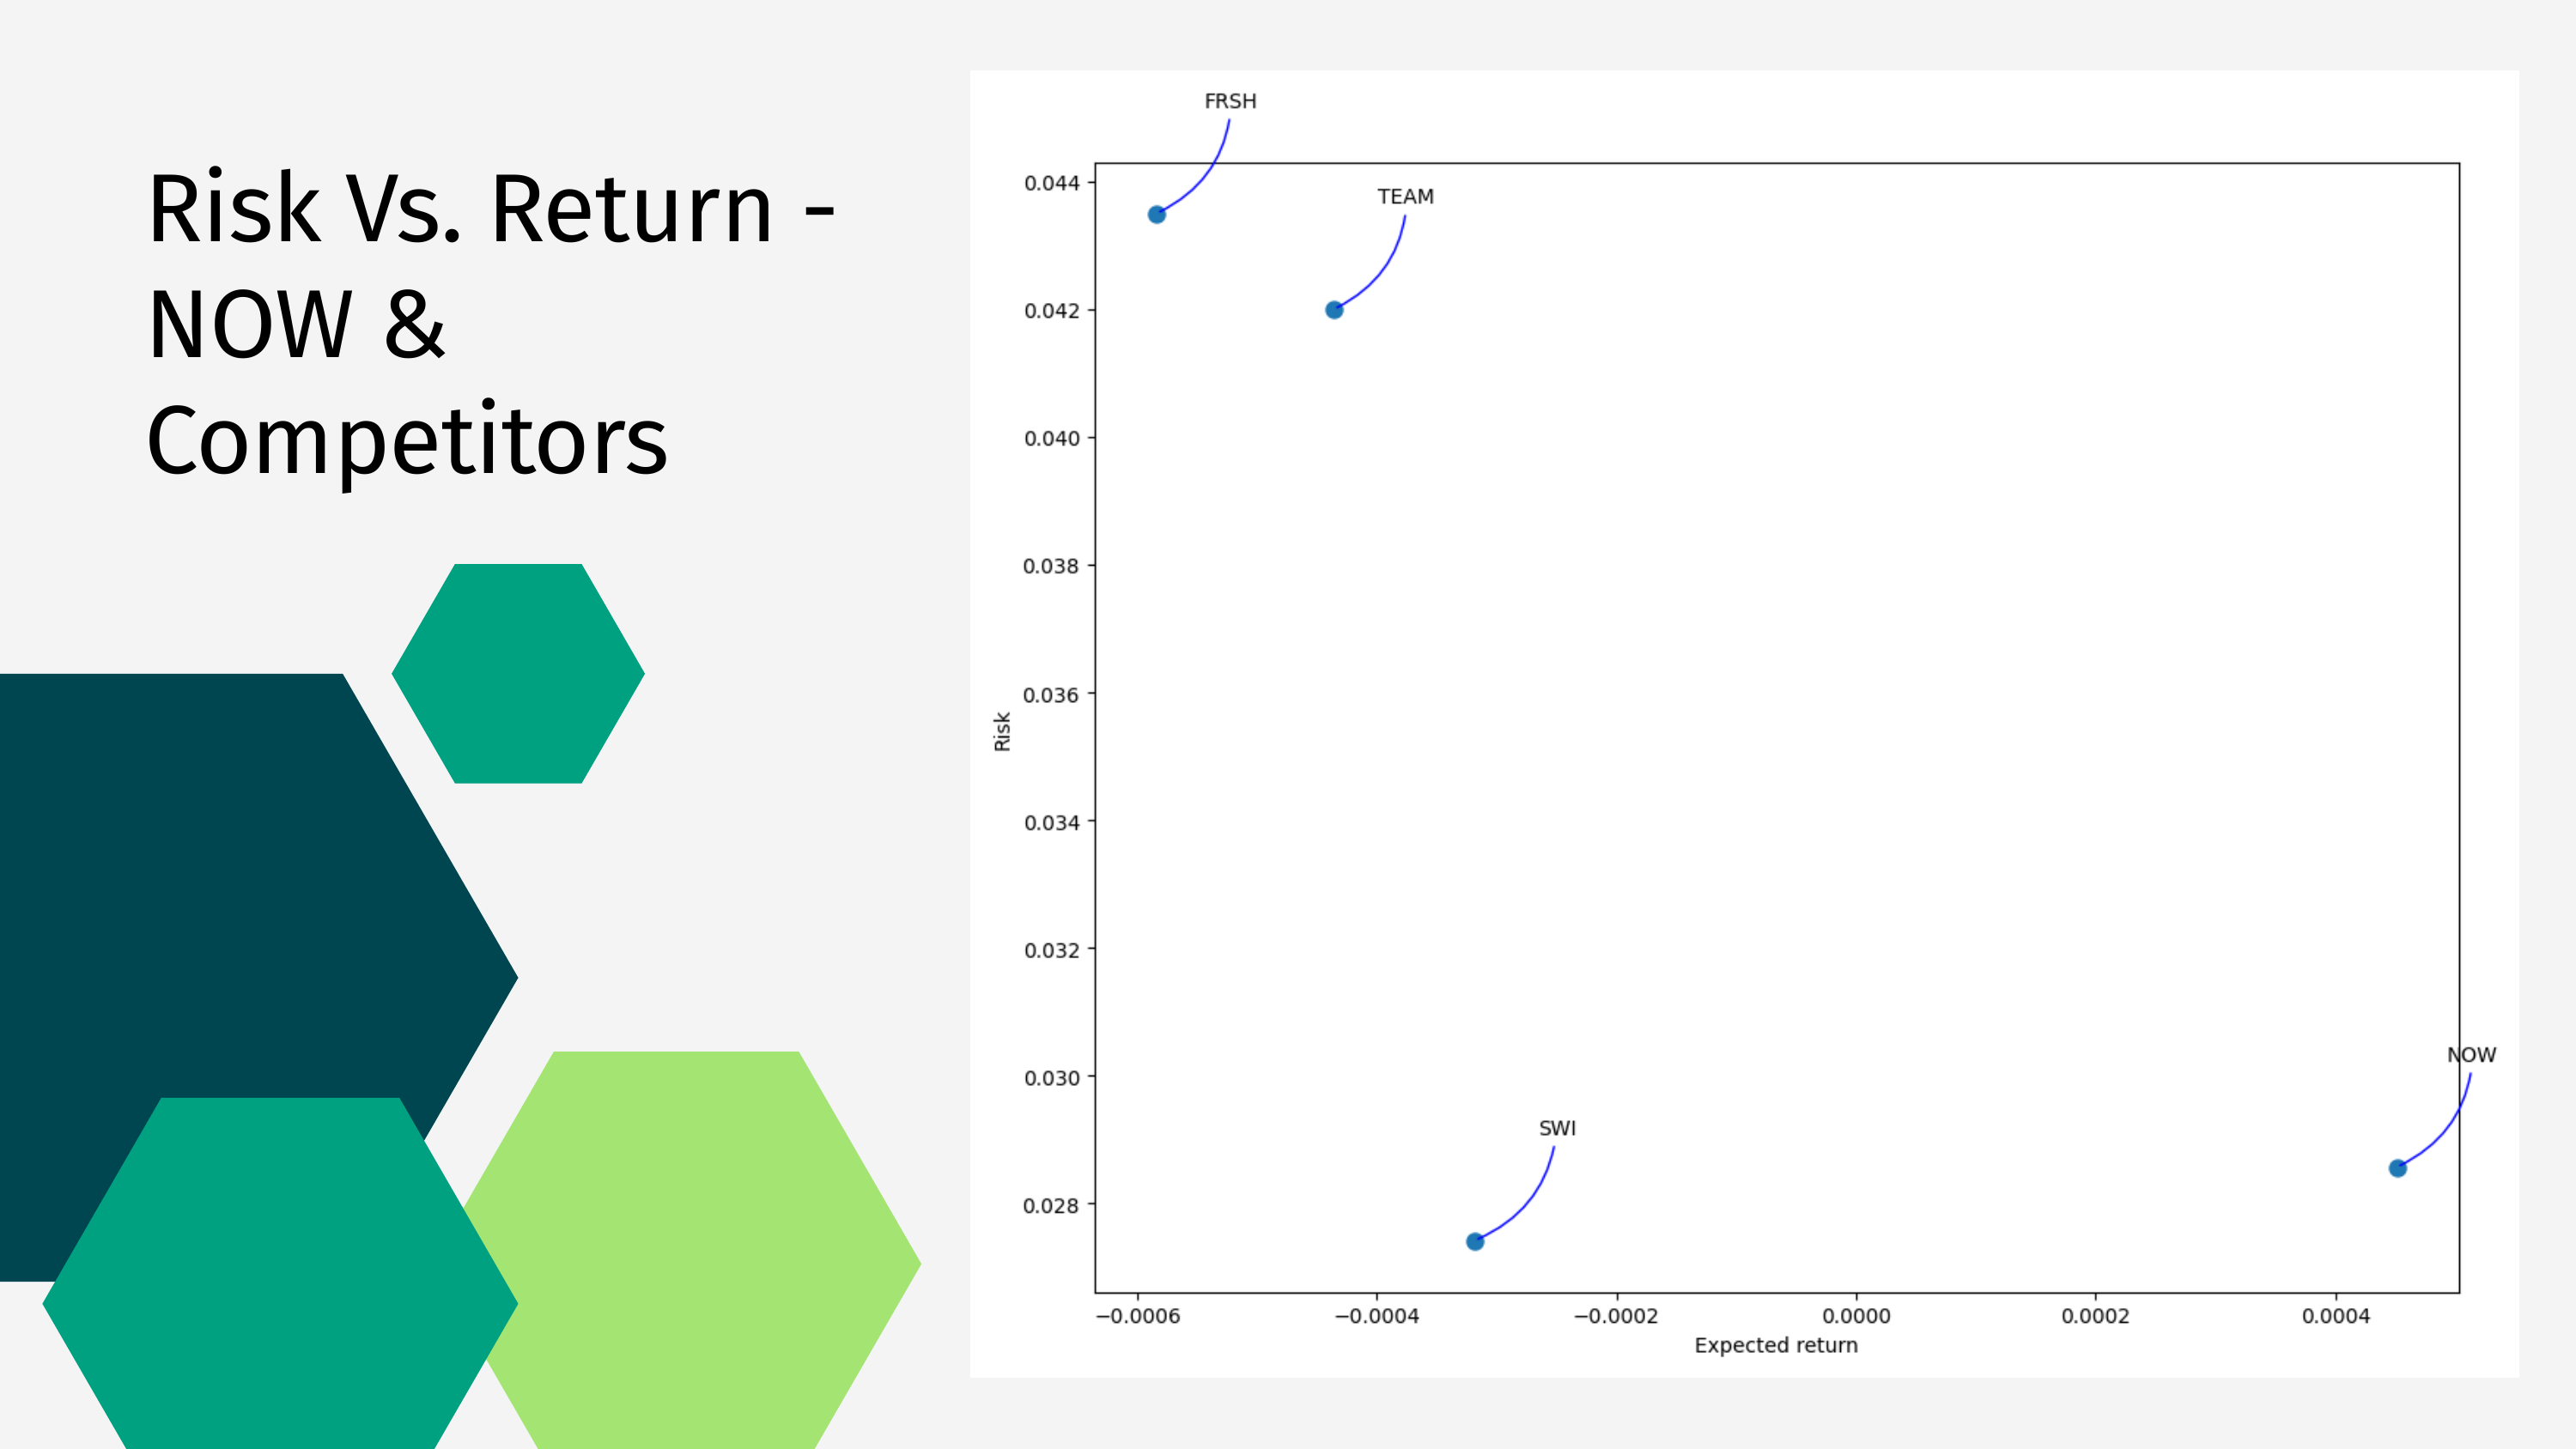

Risk Vs. Return - NOW & Competitors